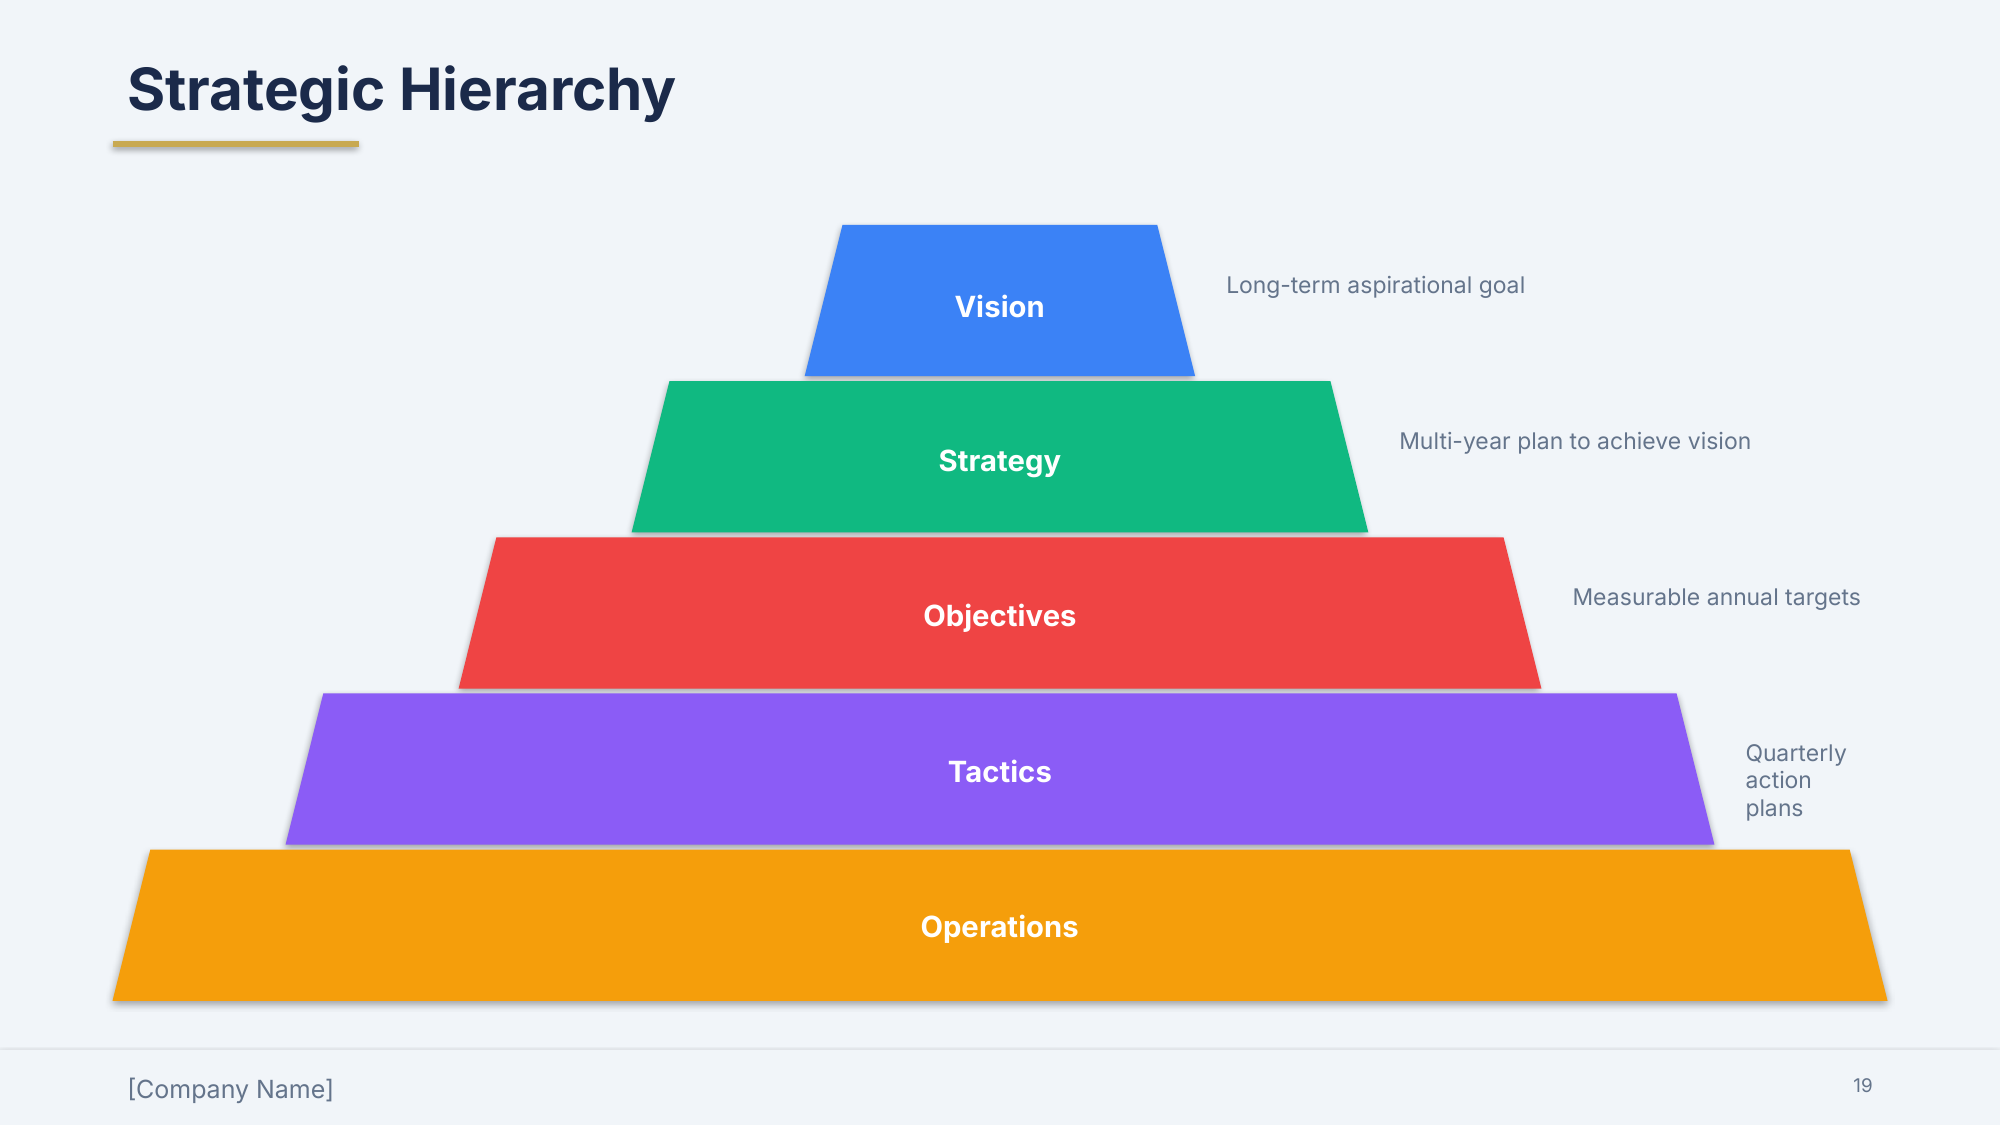

Strategic Hierarchy
Vision
Long-term aspirational goal
Strategy
Multi-year plan to achieve vision
Objectives
Measurable annual targets
Tactics
Quarterly action plans
Operations

[Company Name]
19